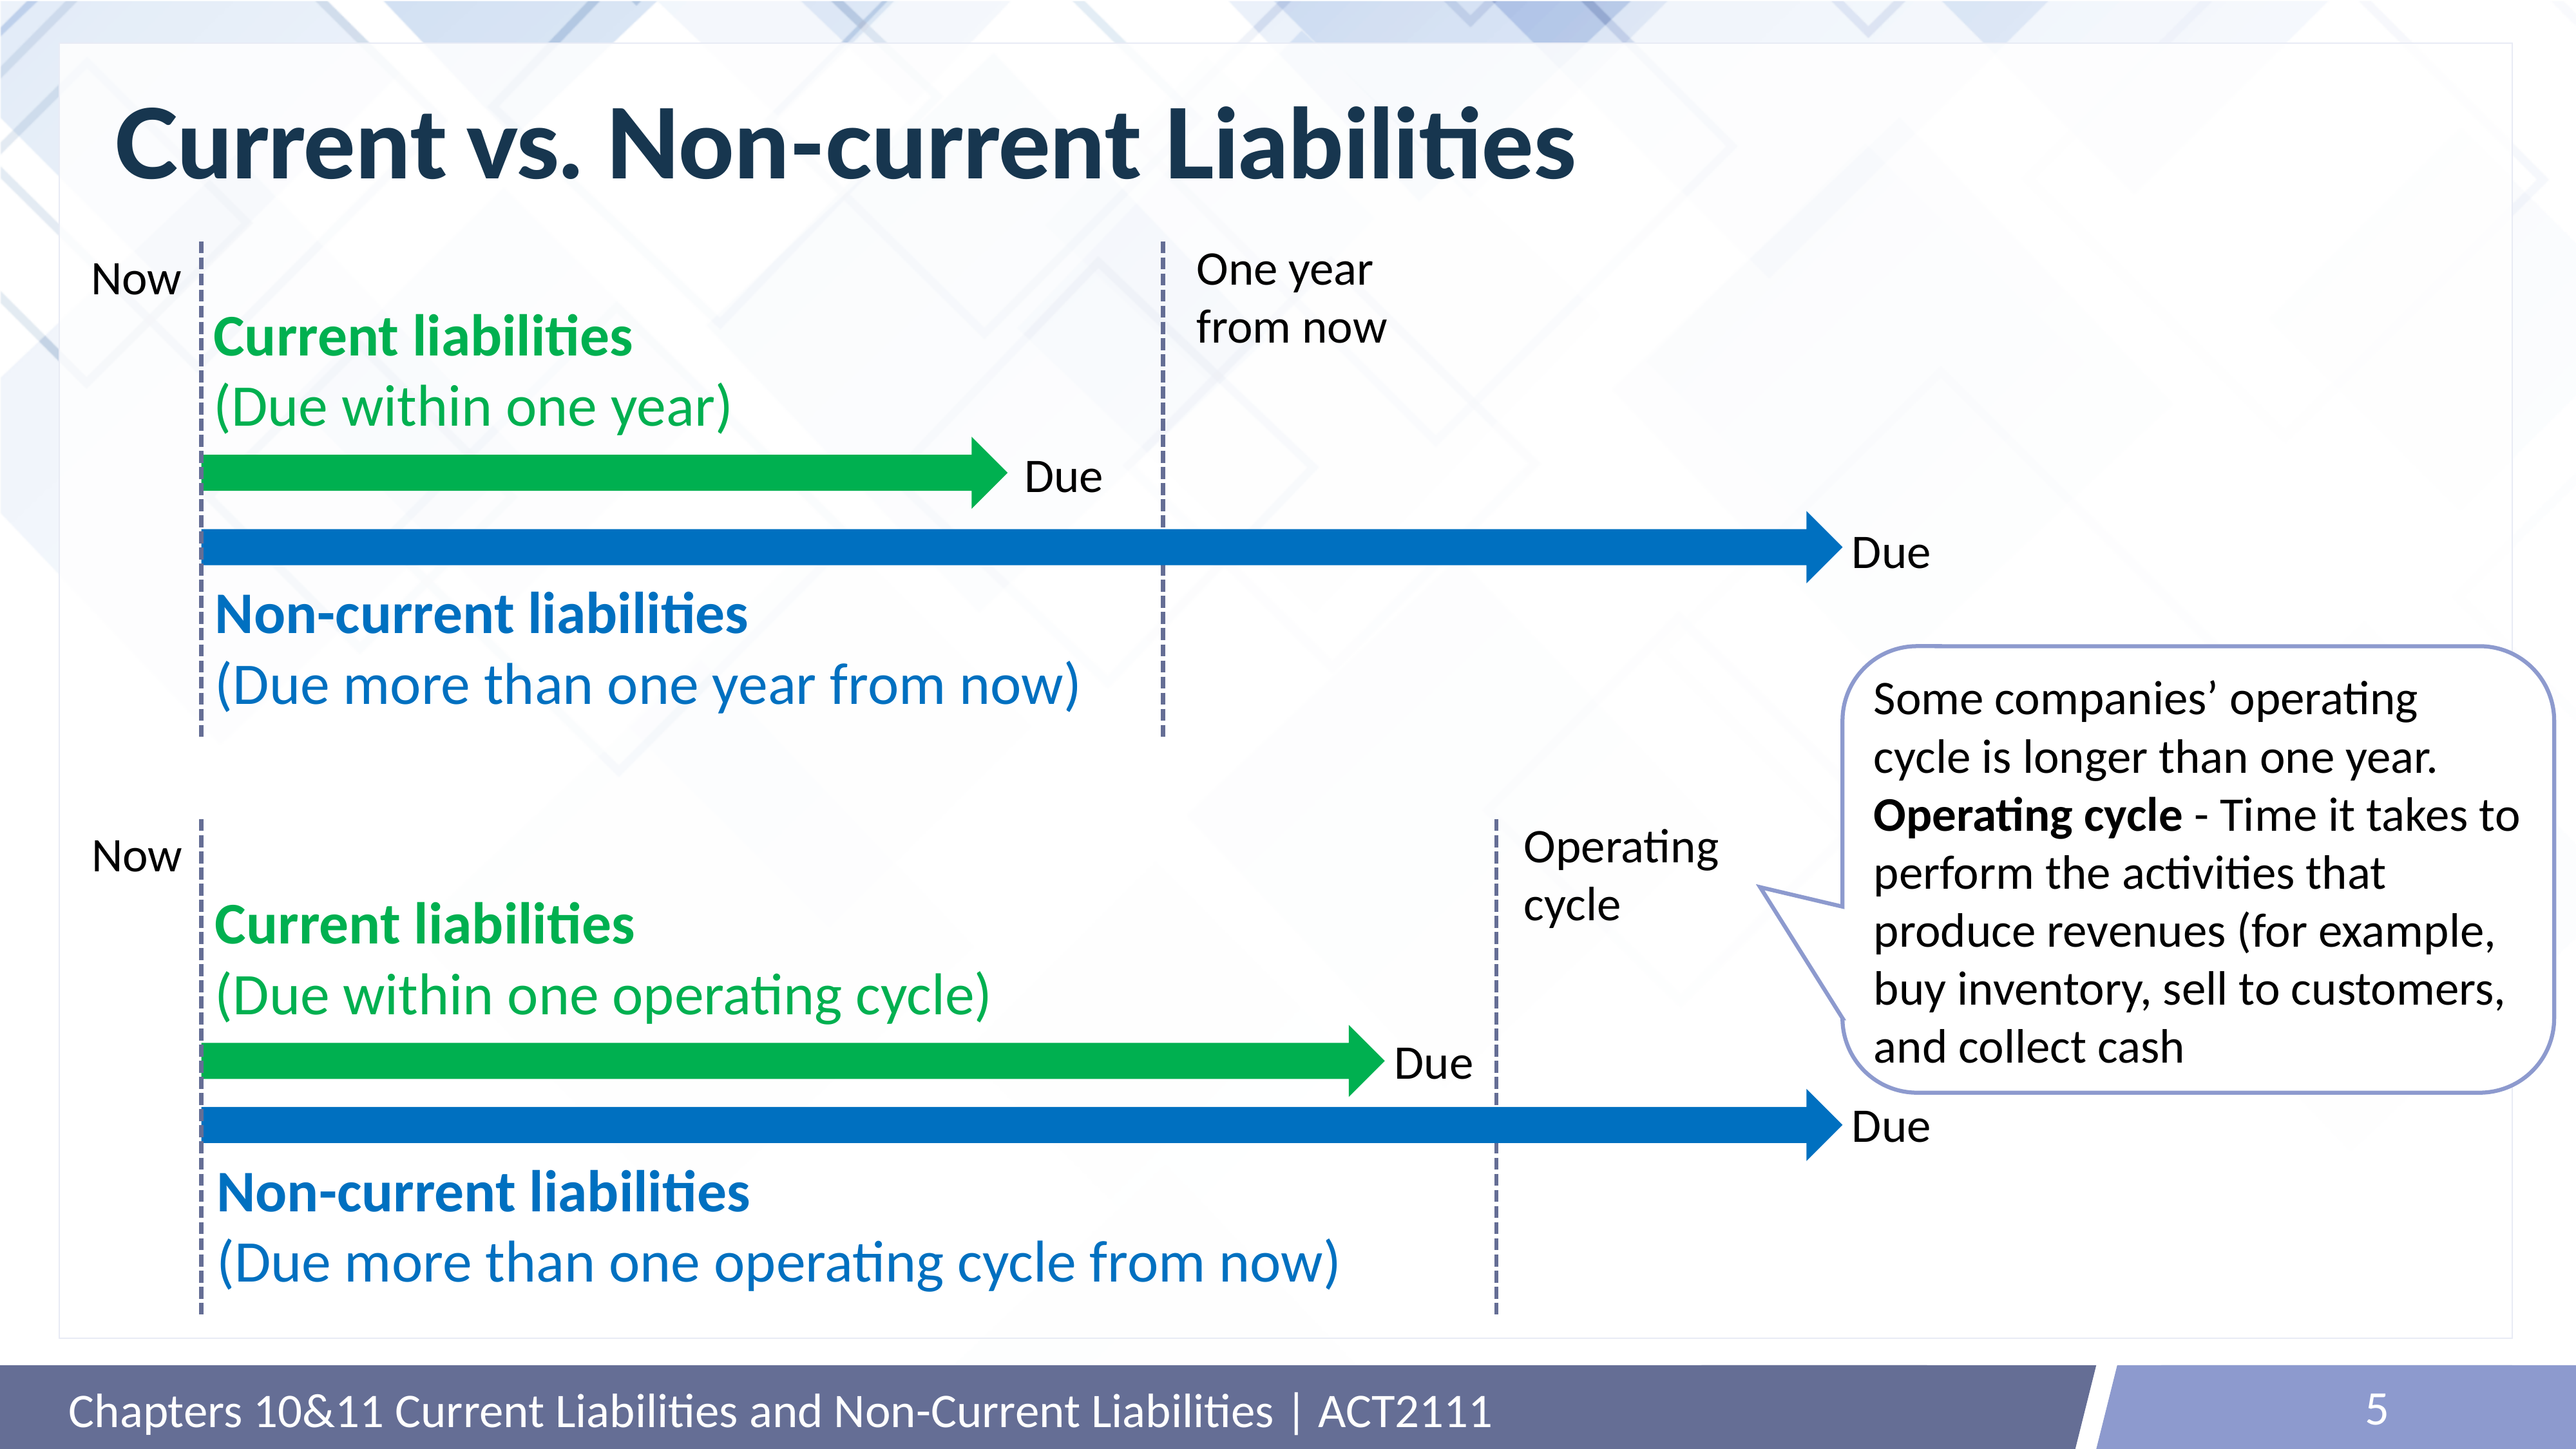

# Current vs. Non-current Liabilities
One year
from now
Now
Current liabilities
(Due within one year)

Due

Due
Non-current liabilities
(Due more than one year from now)
Some companies’ operating cycle is longer than one year.
Operating cycle - Time it takes to perform the activities that produce revenues (for example, buy inventory, sell to customers, and collect cash
Operating
cycle
Now
Current liabilities
(Due within one operating cycle)

Due

Due
Non-current liabilities
(Due more than one operating cycle from now)
5
Chapters 10&11 Current Liabilities and Non-Current Liabilities | ACT2111